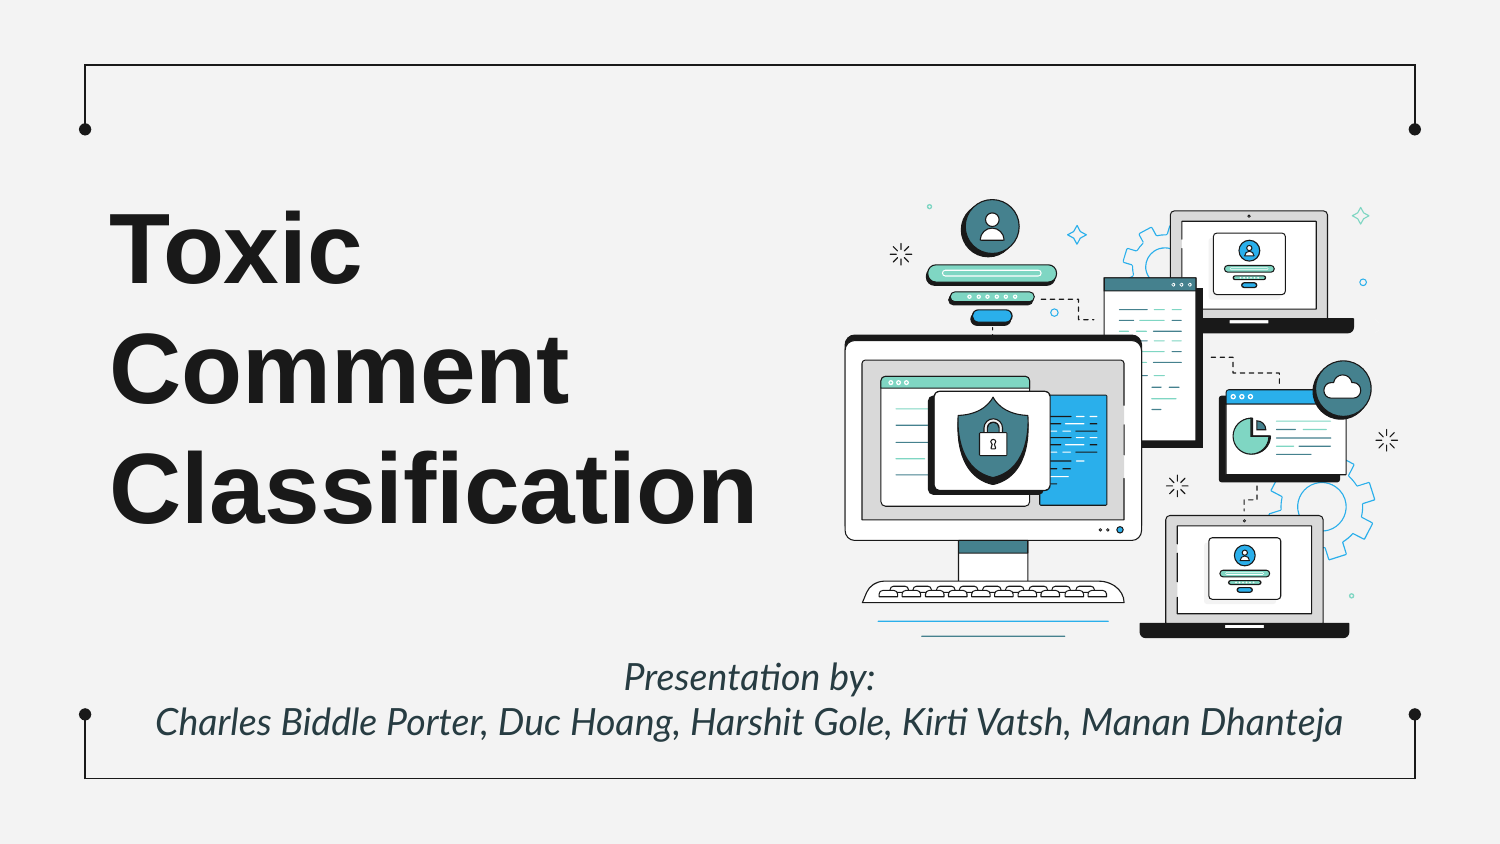

# Toxic Comment Classification
 Presentation by:
Charles Biddle Porter, Duc Hoang, Harshit Gole, Kirti Vatsh, Manan Dhanteja